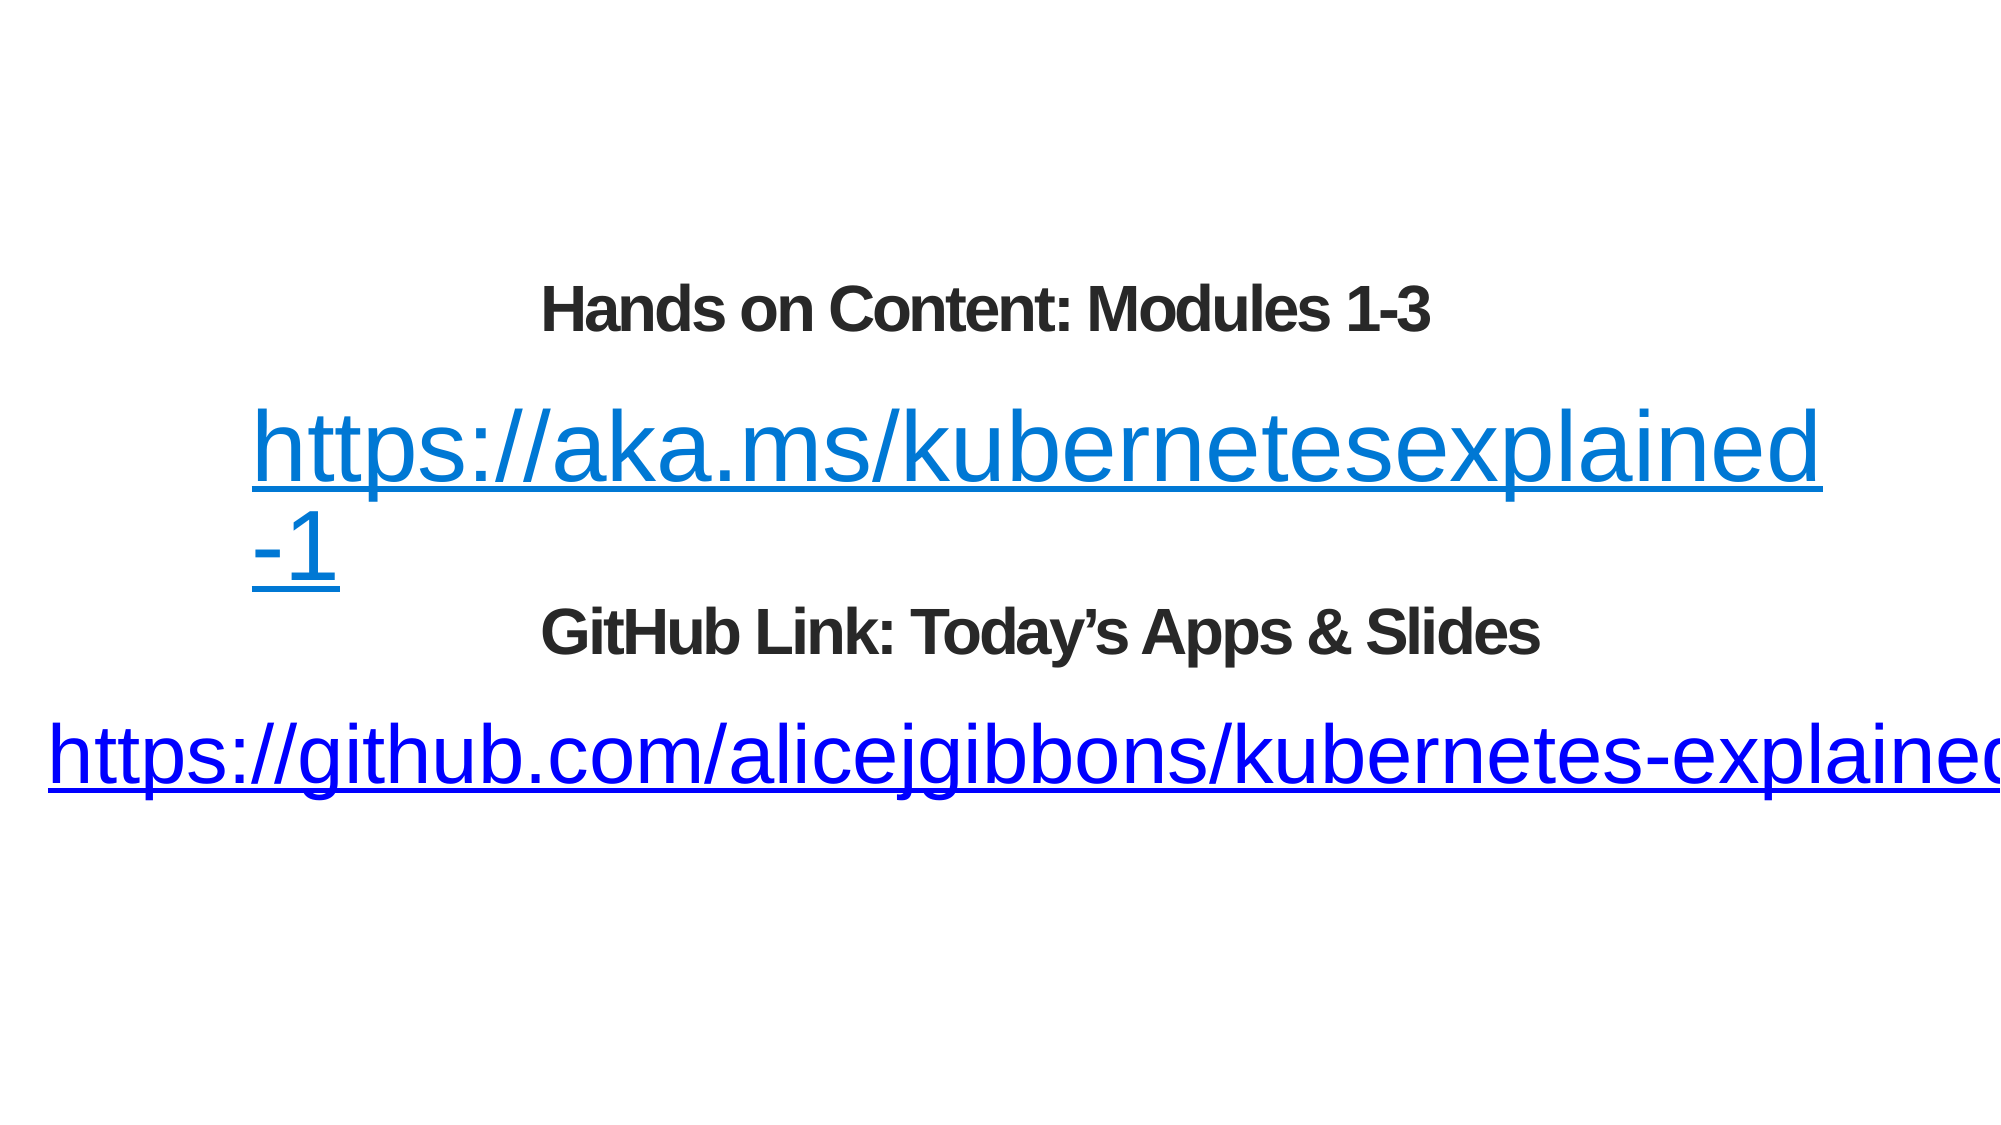

# Hands on Content: Modules 1-3

https://aka.ms/kubernetesexplained-1
GitHub Link: Today’s Apps & Slides
https://github.com/alicejgibbons/kubernetes-explained